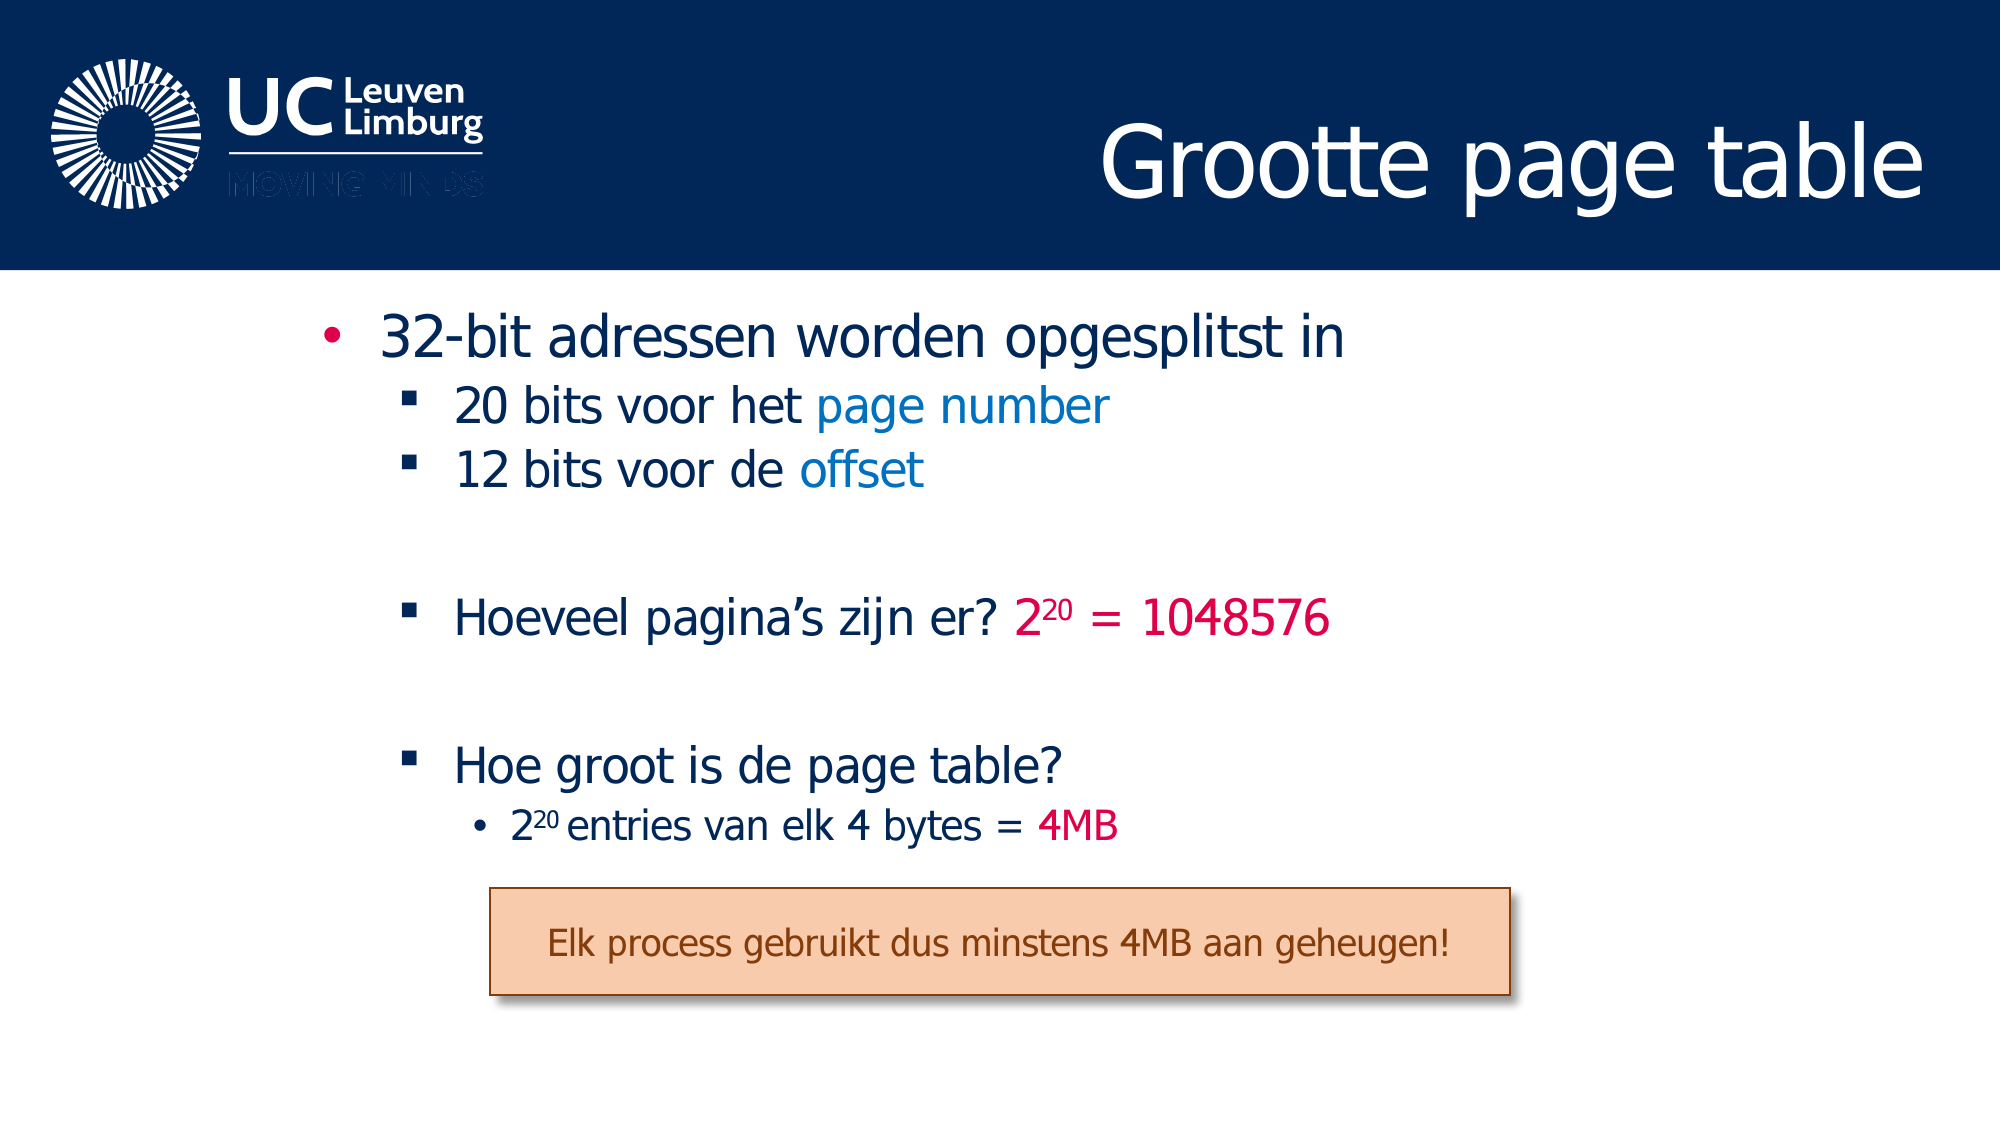

# Grootte page table
32-bit adressen worden opgesplitst in
20 bits voor het page number
12 bits voor de offset

Hoeveel pagina’s zijn er? 220 = 1048576

Hoe groot is de page table?
220 entries van elk 4 bytes = 4MB
Elk process gebruikt dus minstens 4MB aan geheugen!